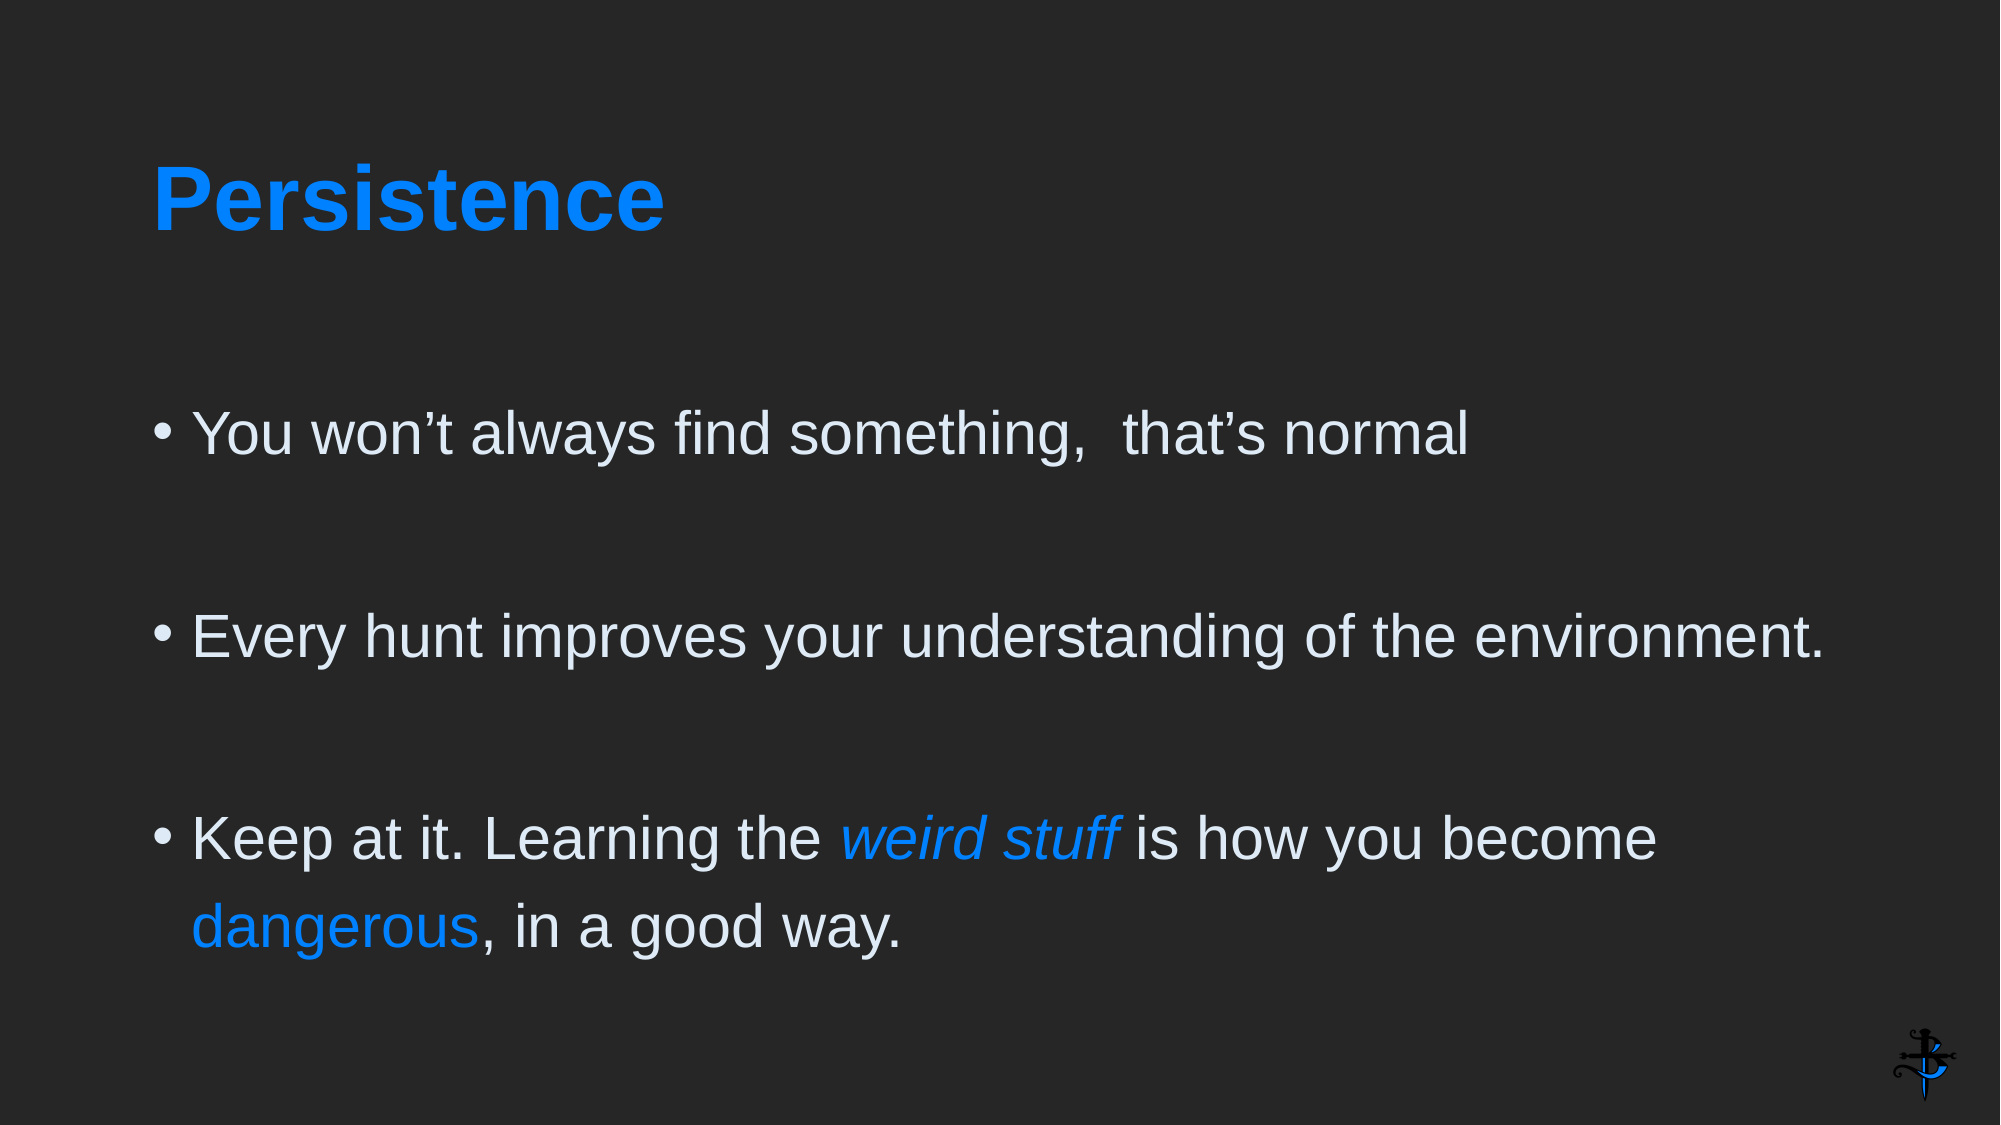

# Persistence
You won’t always find something,  that’s normal

Every hunt improves your understanding of the environment.

Keep at it. Learning the weird stuff is how you become dangerous, in a good way.